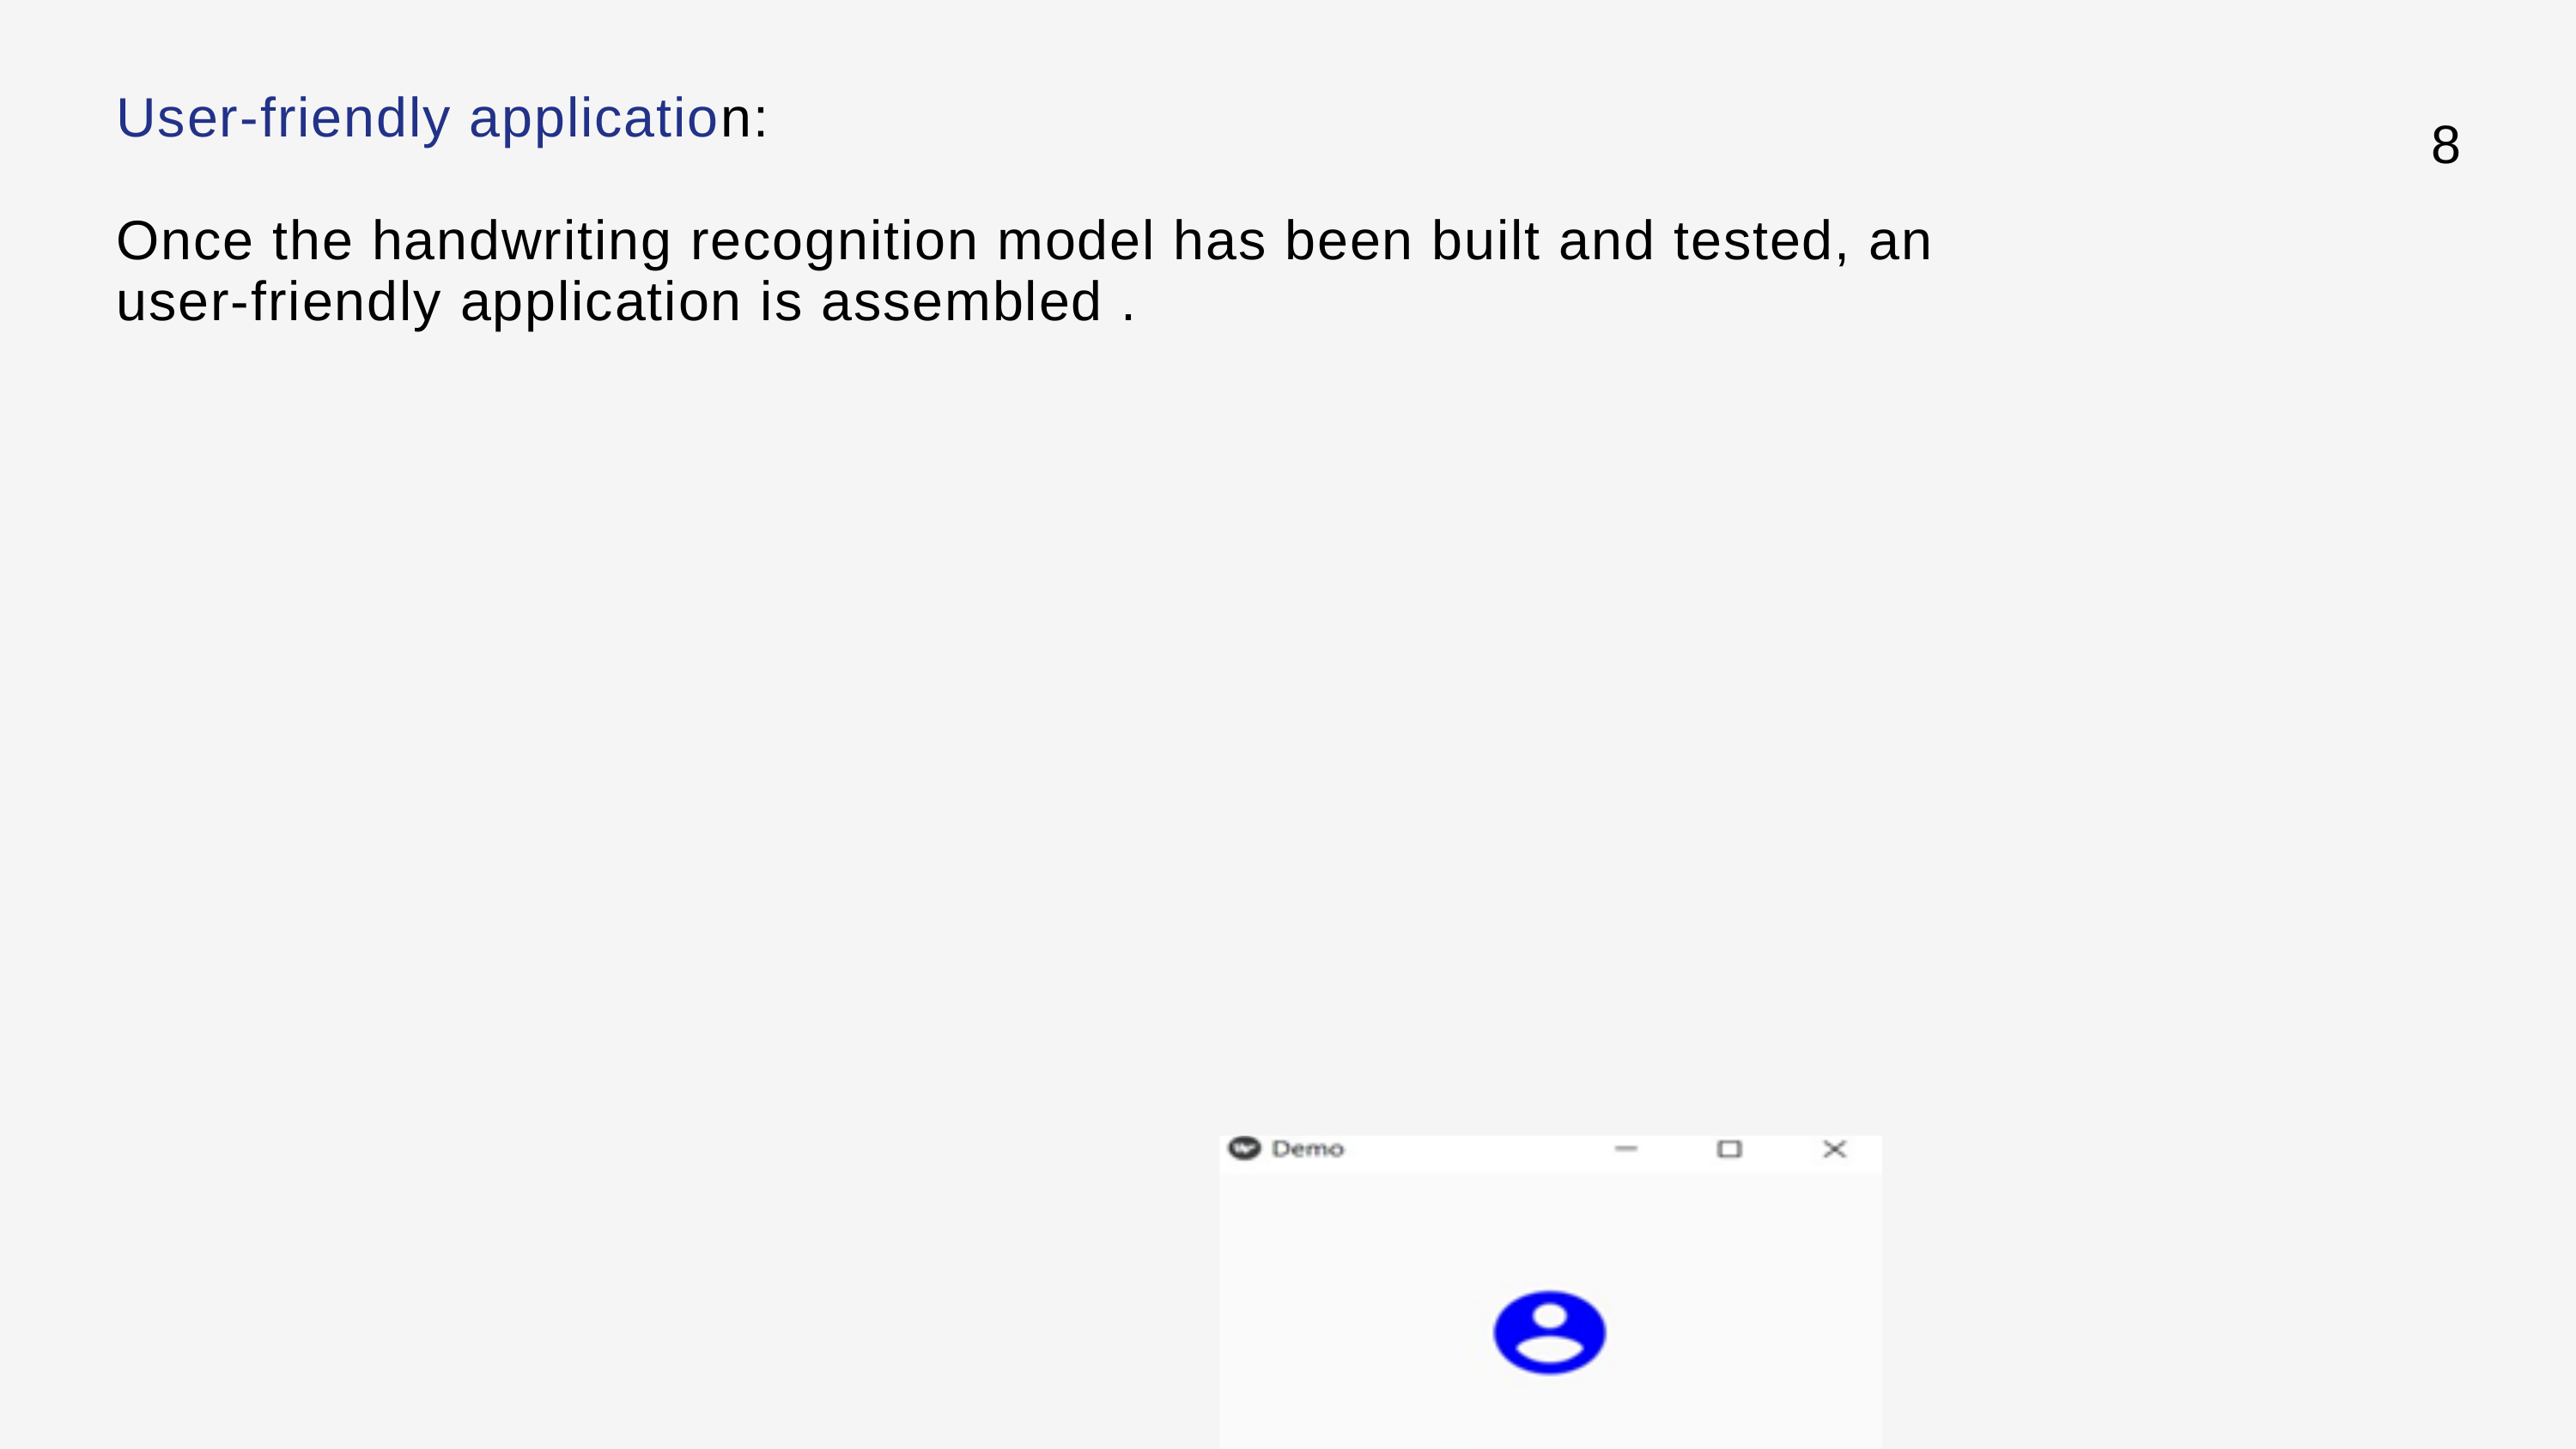

User-friendly application:

Once the handwriting recognition model has been built and tested, an user-friendly application is assembled .
8